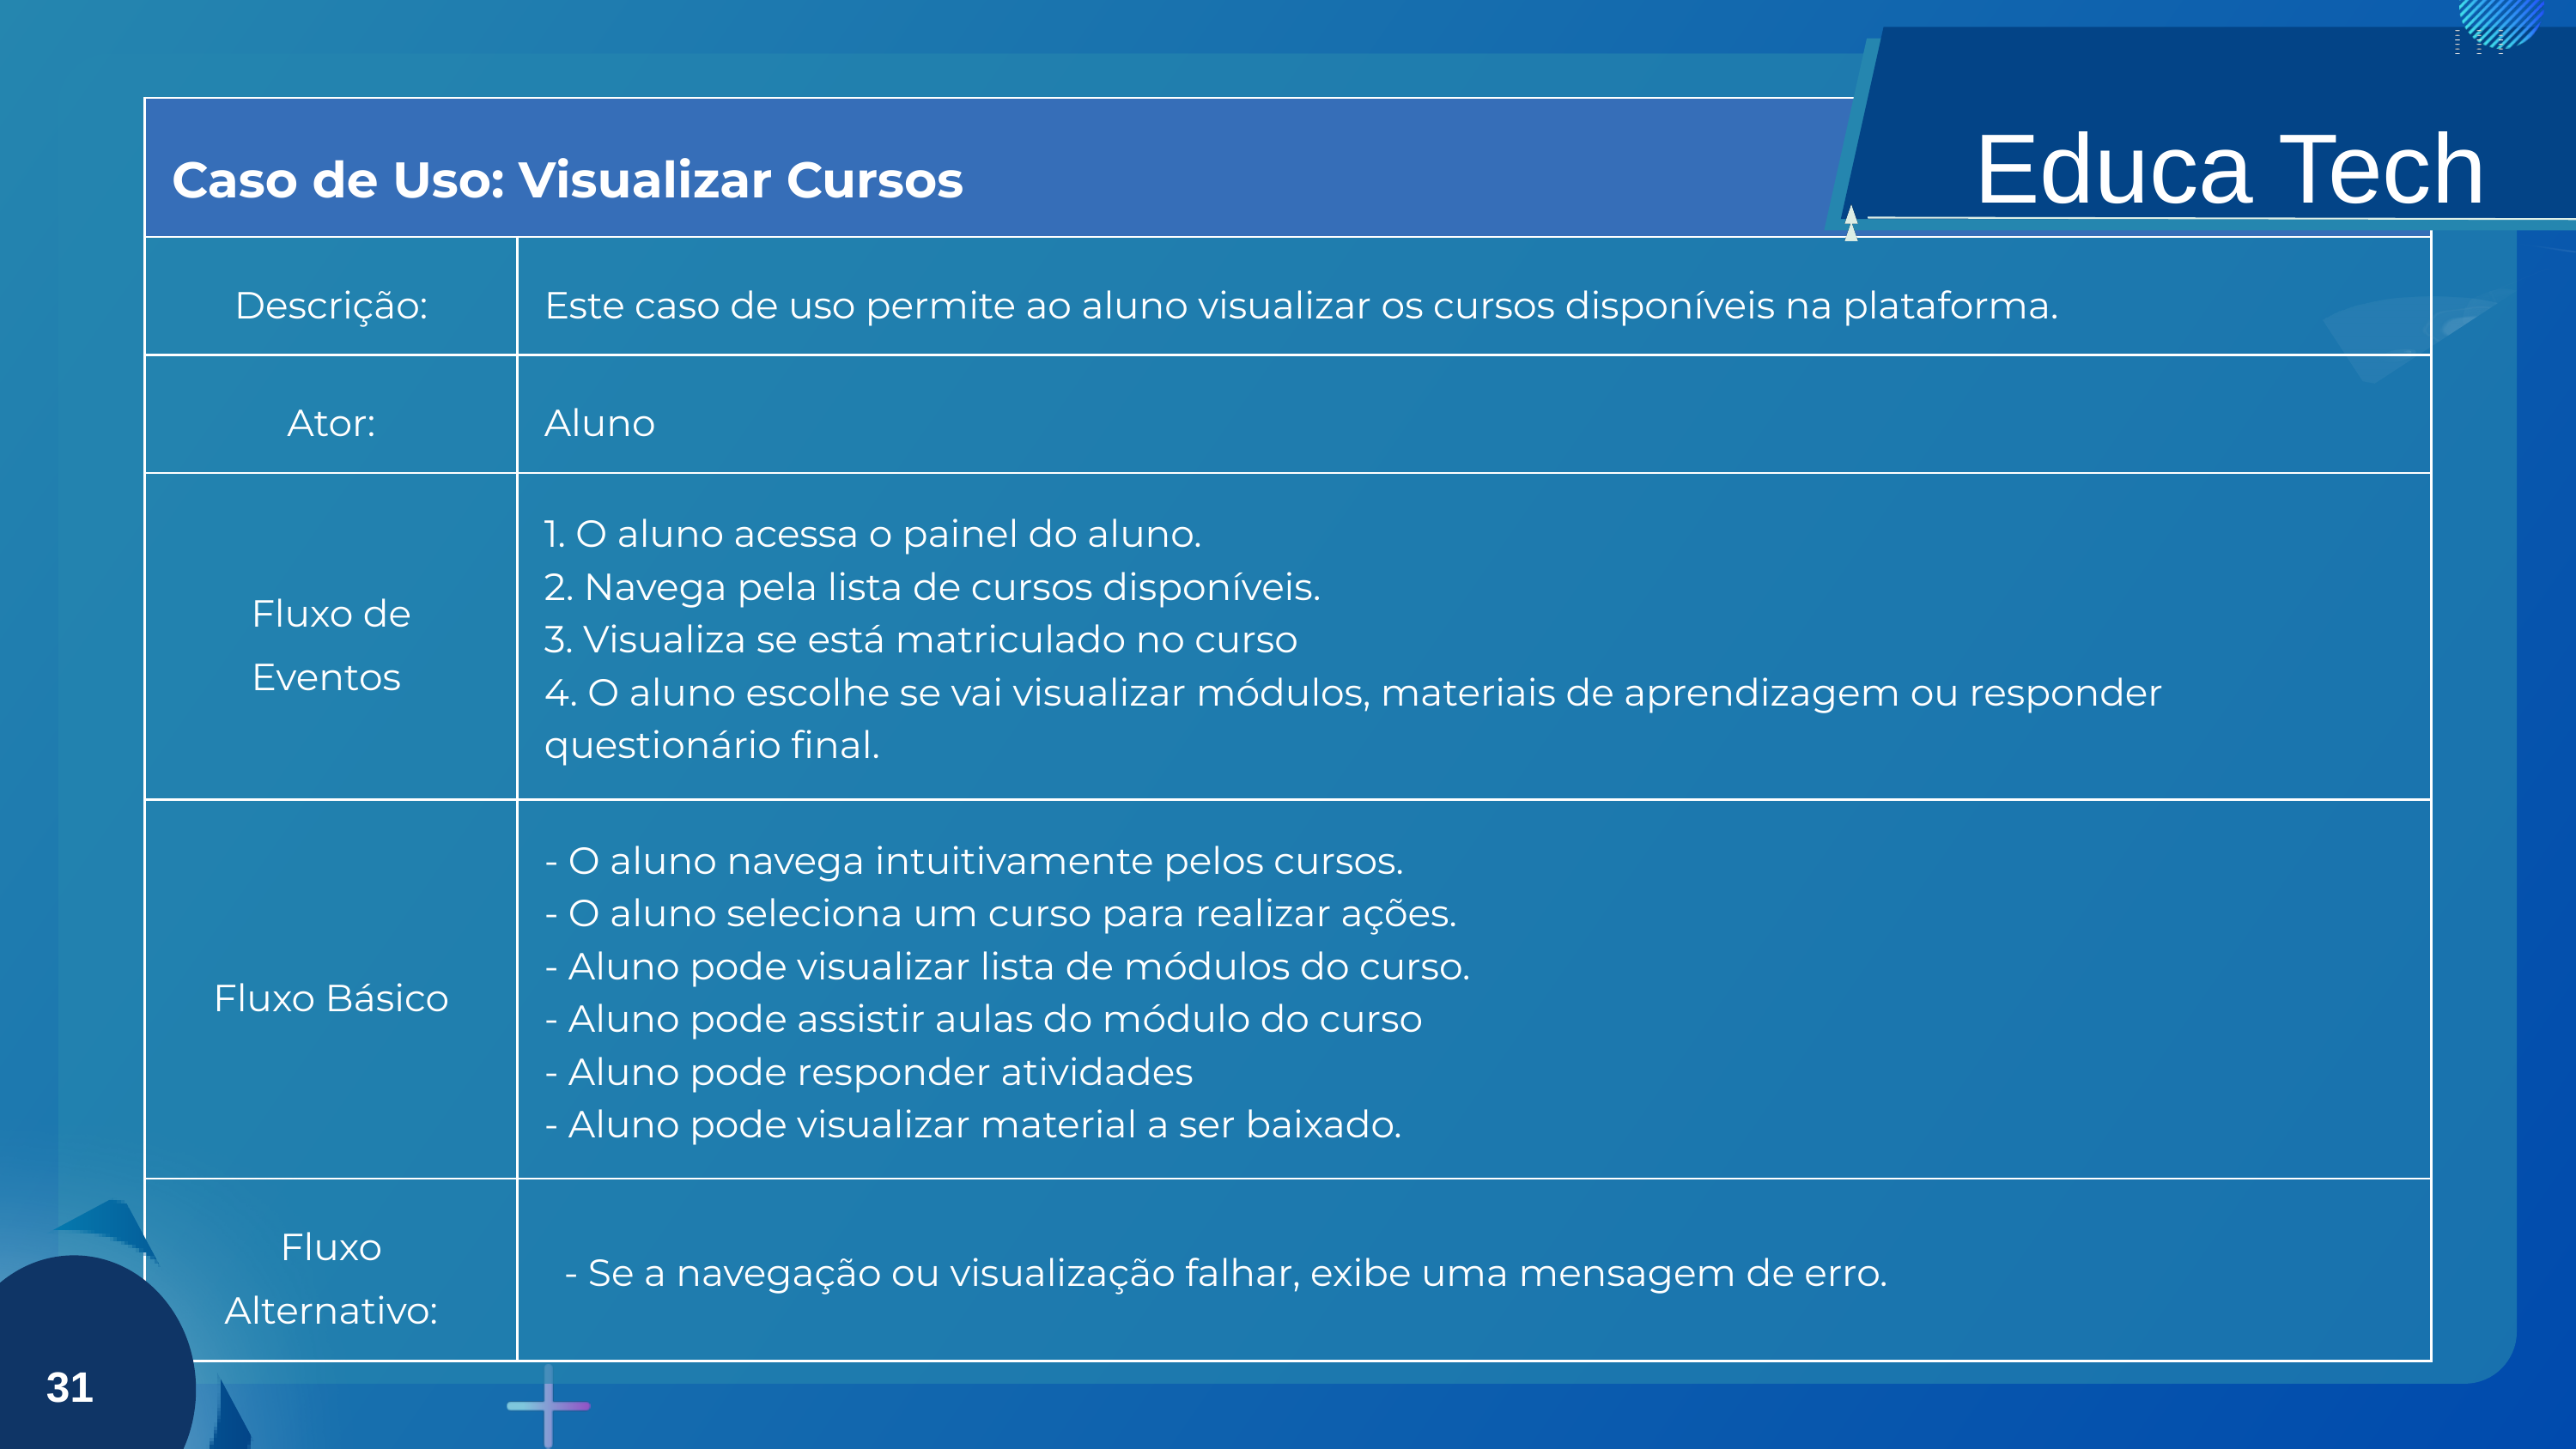

Educa Tech

| Caso de Uso: Visualizar Cursos |  |
| --- | --- |
| Descrição: | Este caso de uso permite ao aluno visualizar os cursos disponíveis na plataforma. |
| Ator: | Aluno |
| Fluxo de Eventos | 1. O aluno acessa o painel do aluno. 2. Navega pela lista de cursos disponíveis. 3. Visualiza se está matriculado no curso 4. O aluno escolhe se vai visualizar módulos, materiais de aprendizagem ou responder questionário final. |
| Fluxo Básico | - O aluno navega intuitivamente pelos cursos. - O aluno seleciona um curso para realizar ações. - Aluno pode visualizar lista de módulos do curso. - Aluno pode assistir aulas do módulo do curso - Aluno pode responder atividades - Aluno pode visualizar material a ser baixado. |
| Fluxo Alternativo: | - Se a navegação ou visualização falhar, exibe uma mensagem de erro. |

31